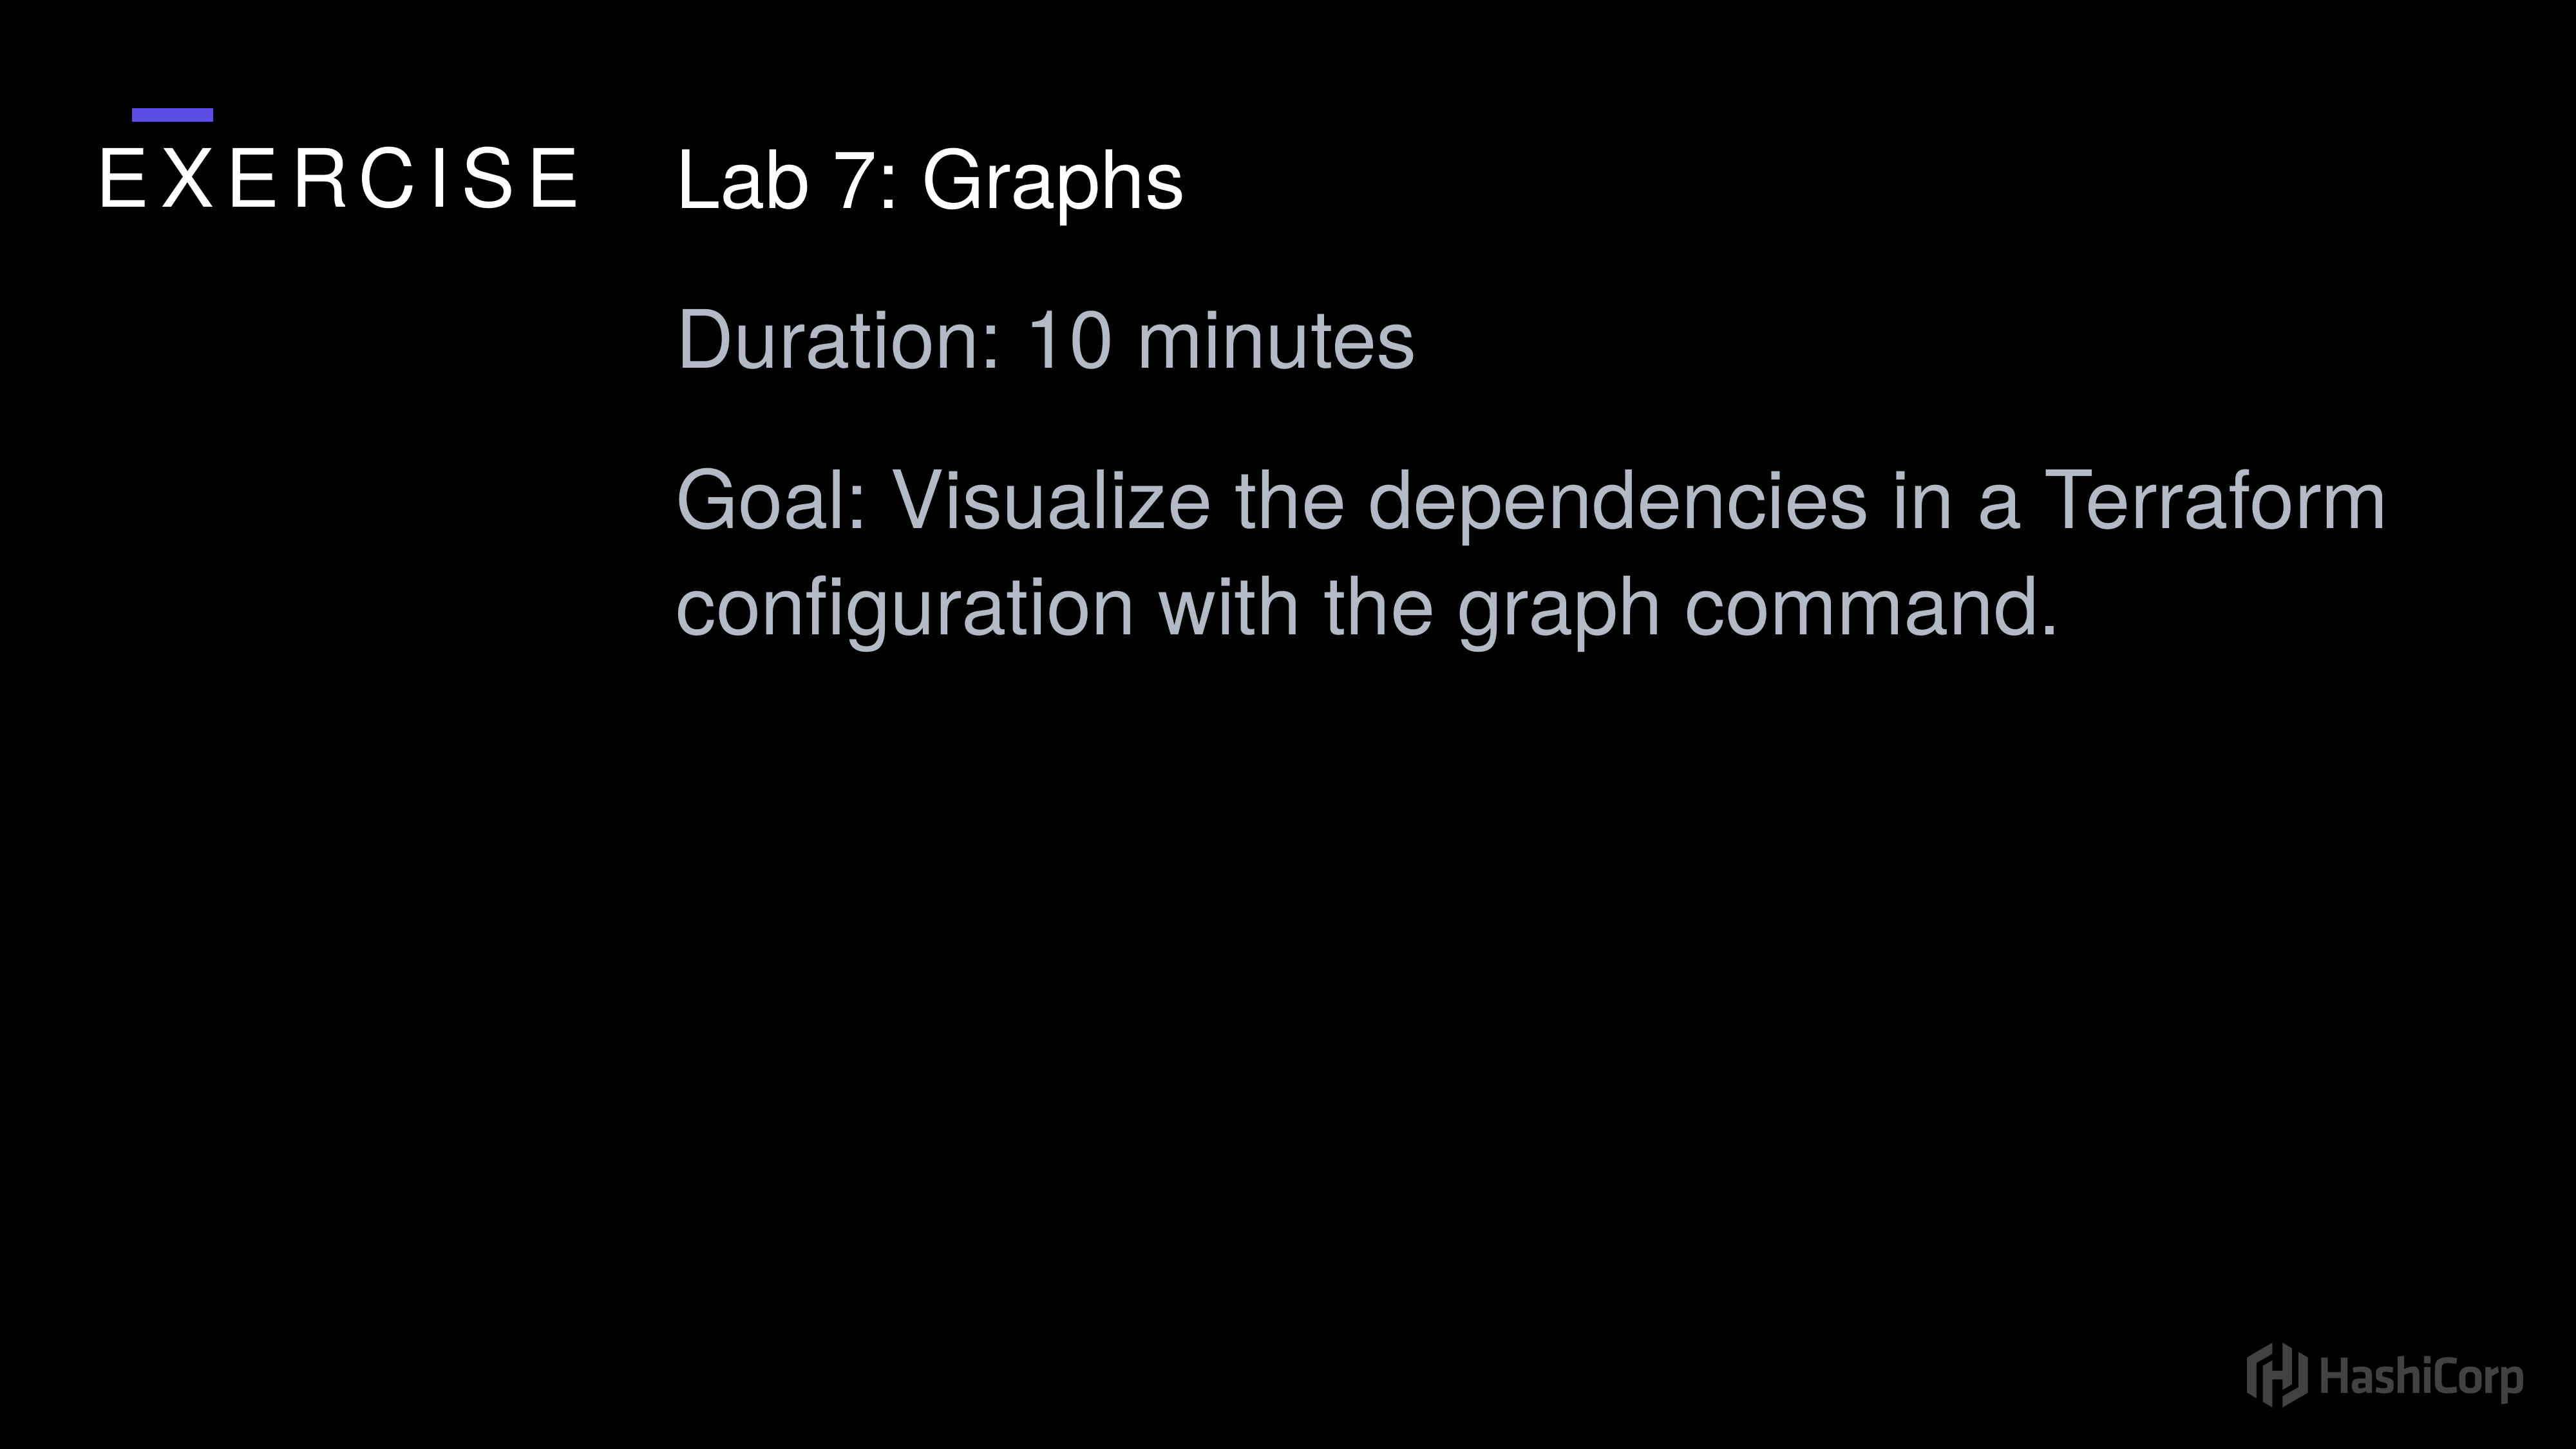

Lab 7: Graphs
Duration: 10 minutes
Goal: Visualize the dependencies in a Terraform configuration with the graph command.
220